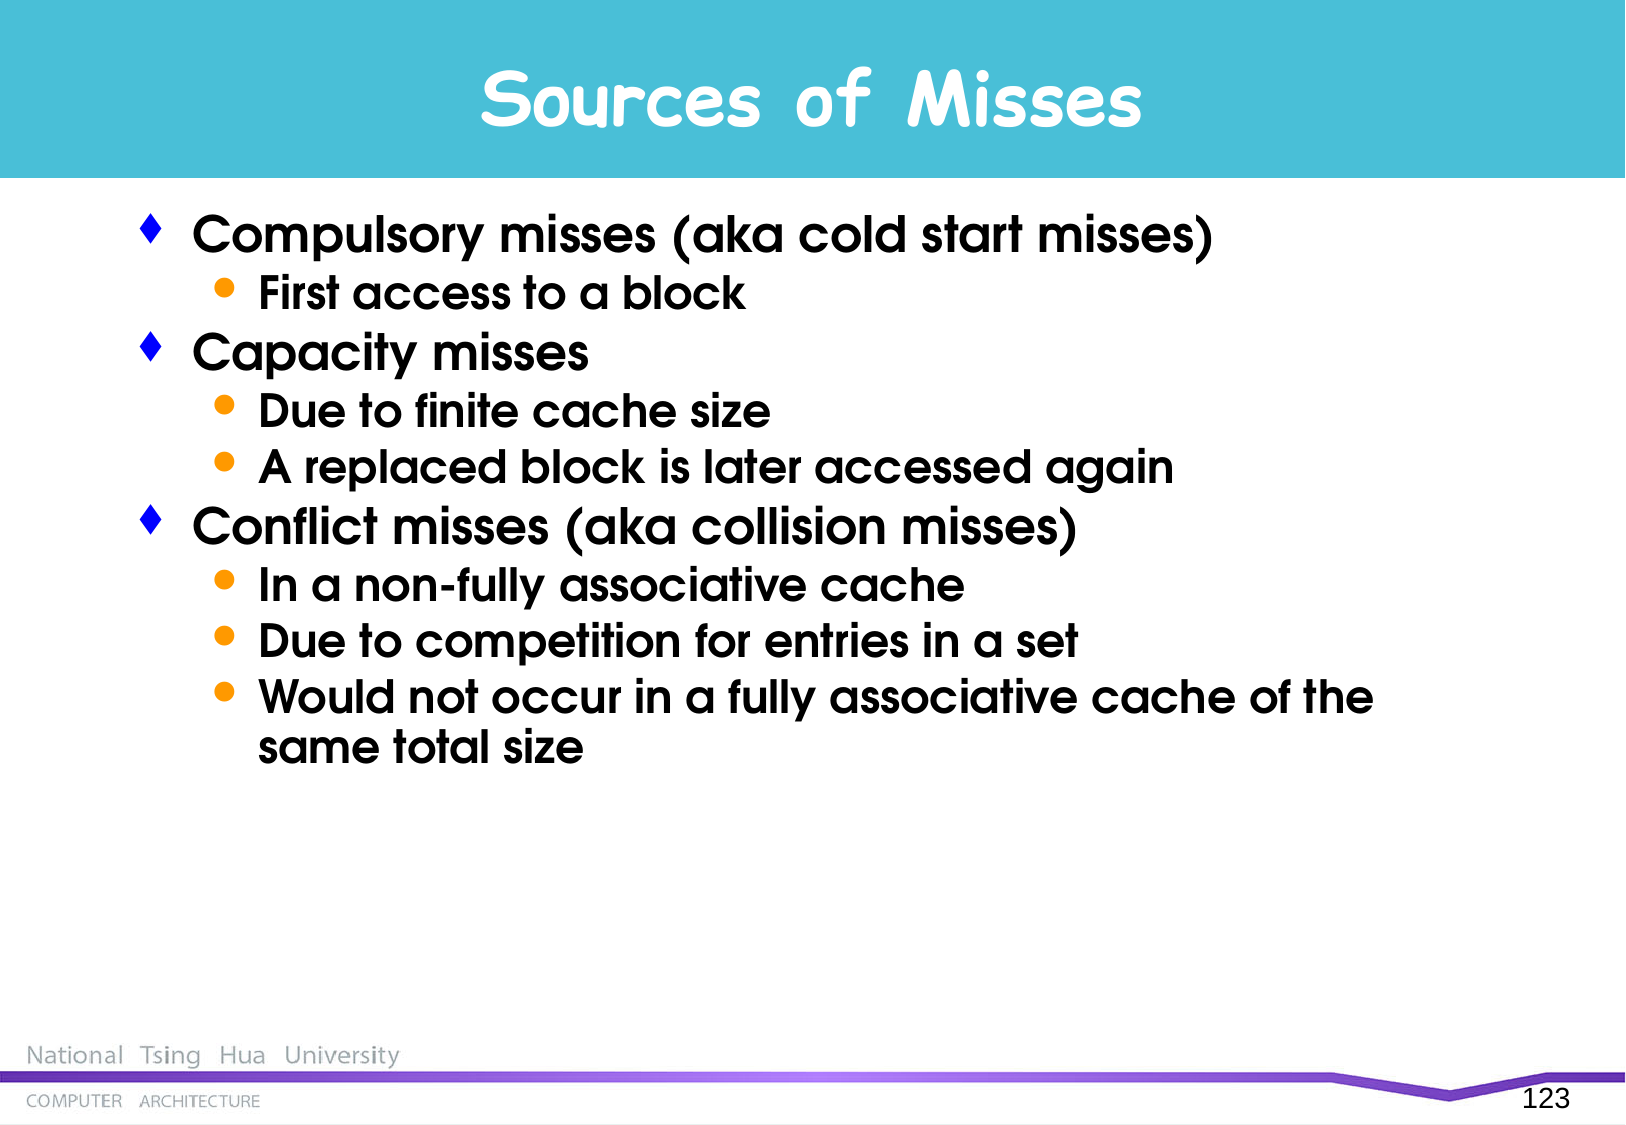

# Sources of Misses
Compulsory misses (aka cold start misses)
First access to a block
Capacity misses
Due to finite cache size
A replaced block is later accessed again
Conflict misses (aka collision misses)
In a non-fully associative cache
Due to competition for entries in a set
Would not occur in a fully associative cache of the same total size
123